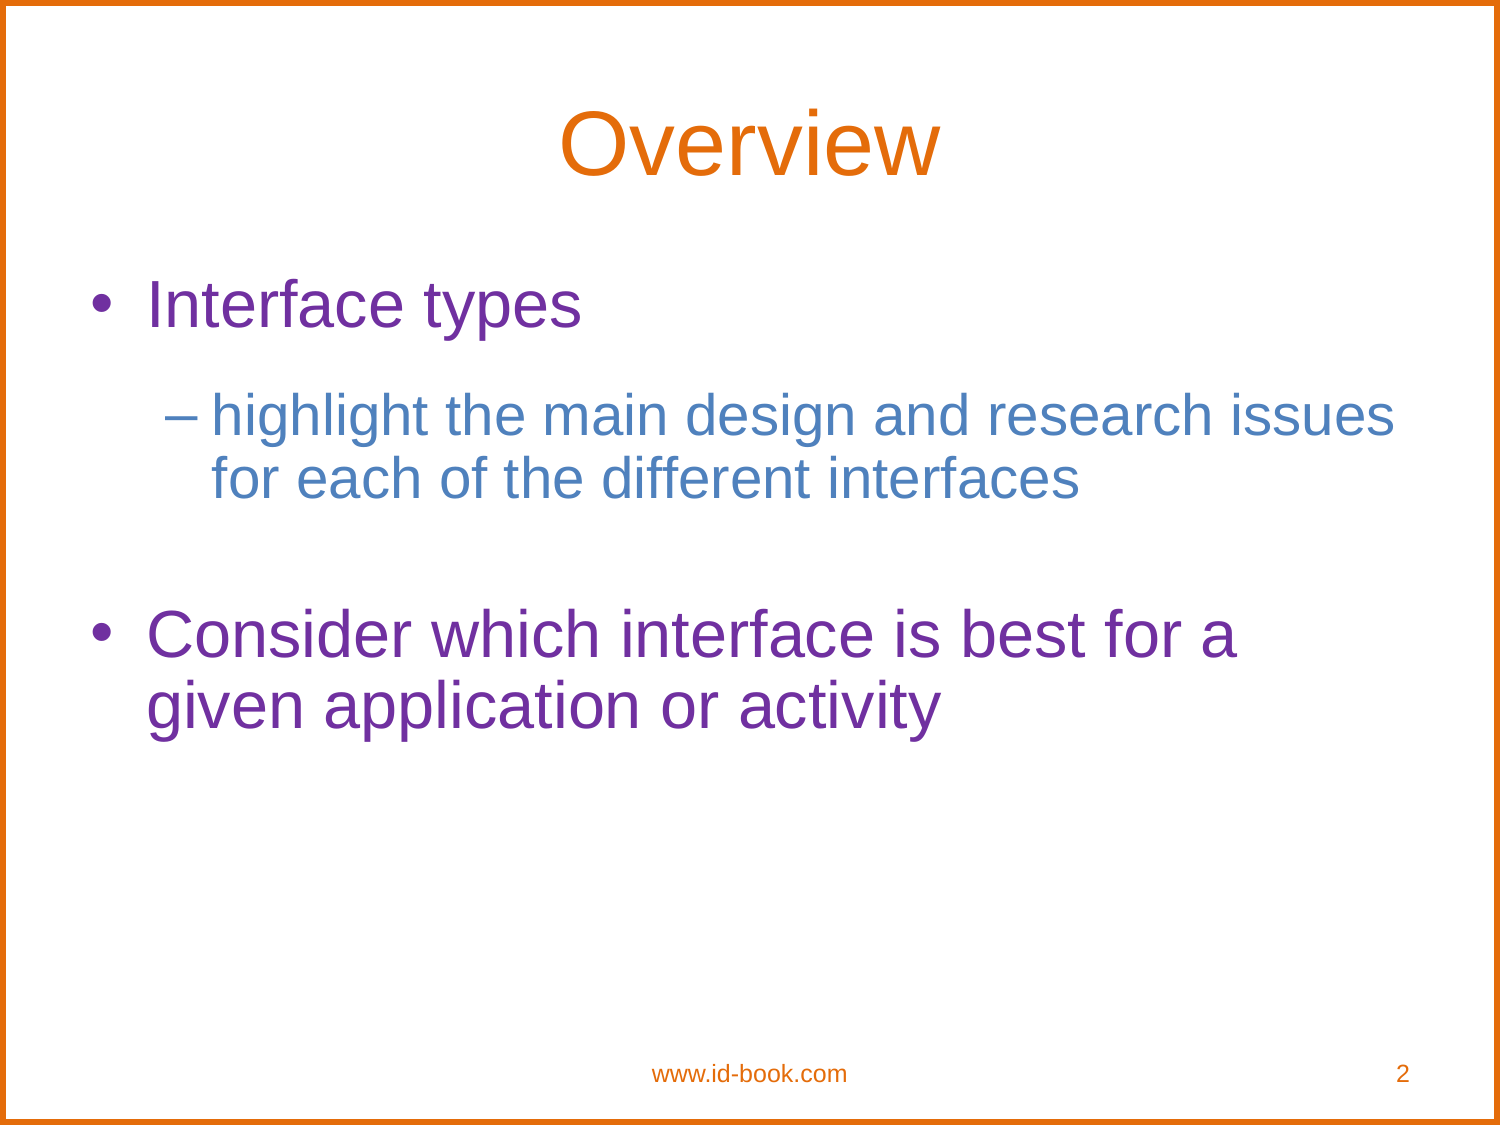

Overview
Interface types

highlight the main design and research issues for each of the different interfaces

Consider which interface is best for a given application or activity

www.id-book.com
2